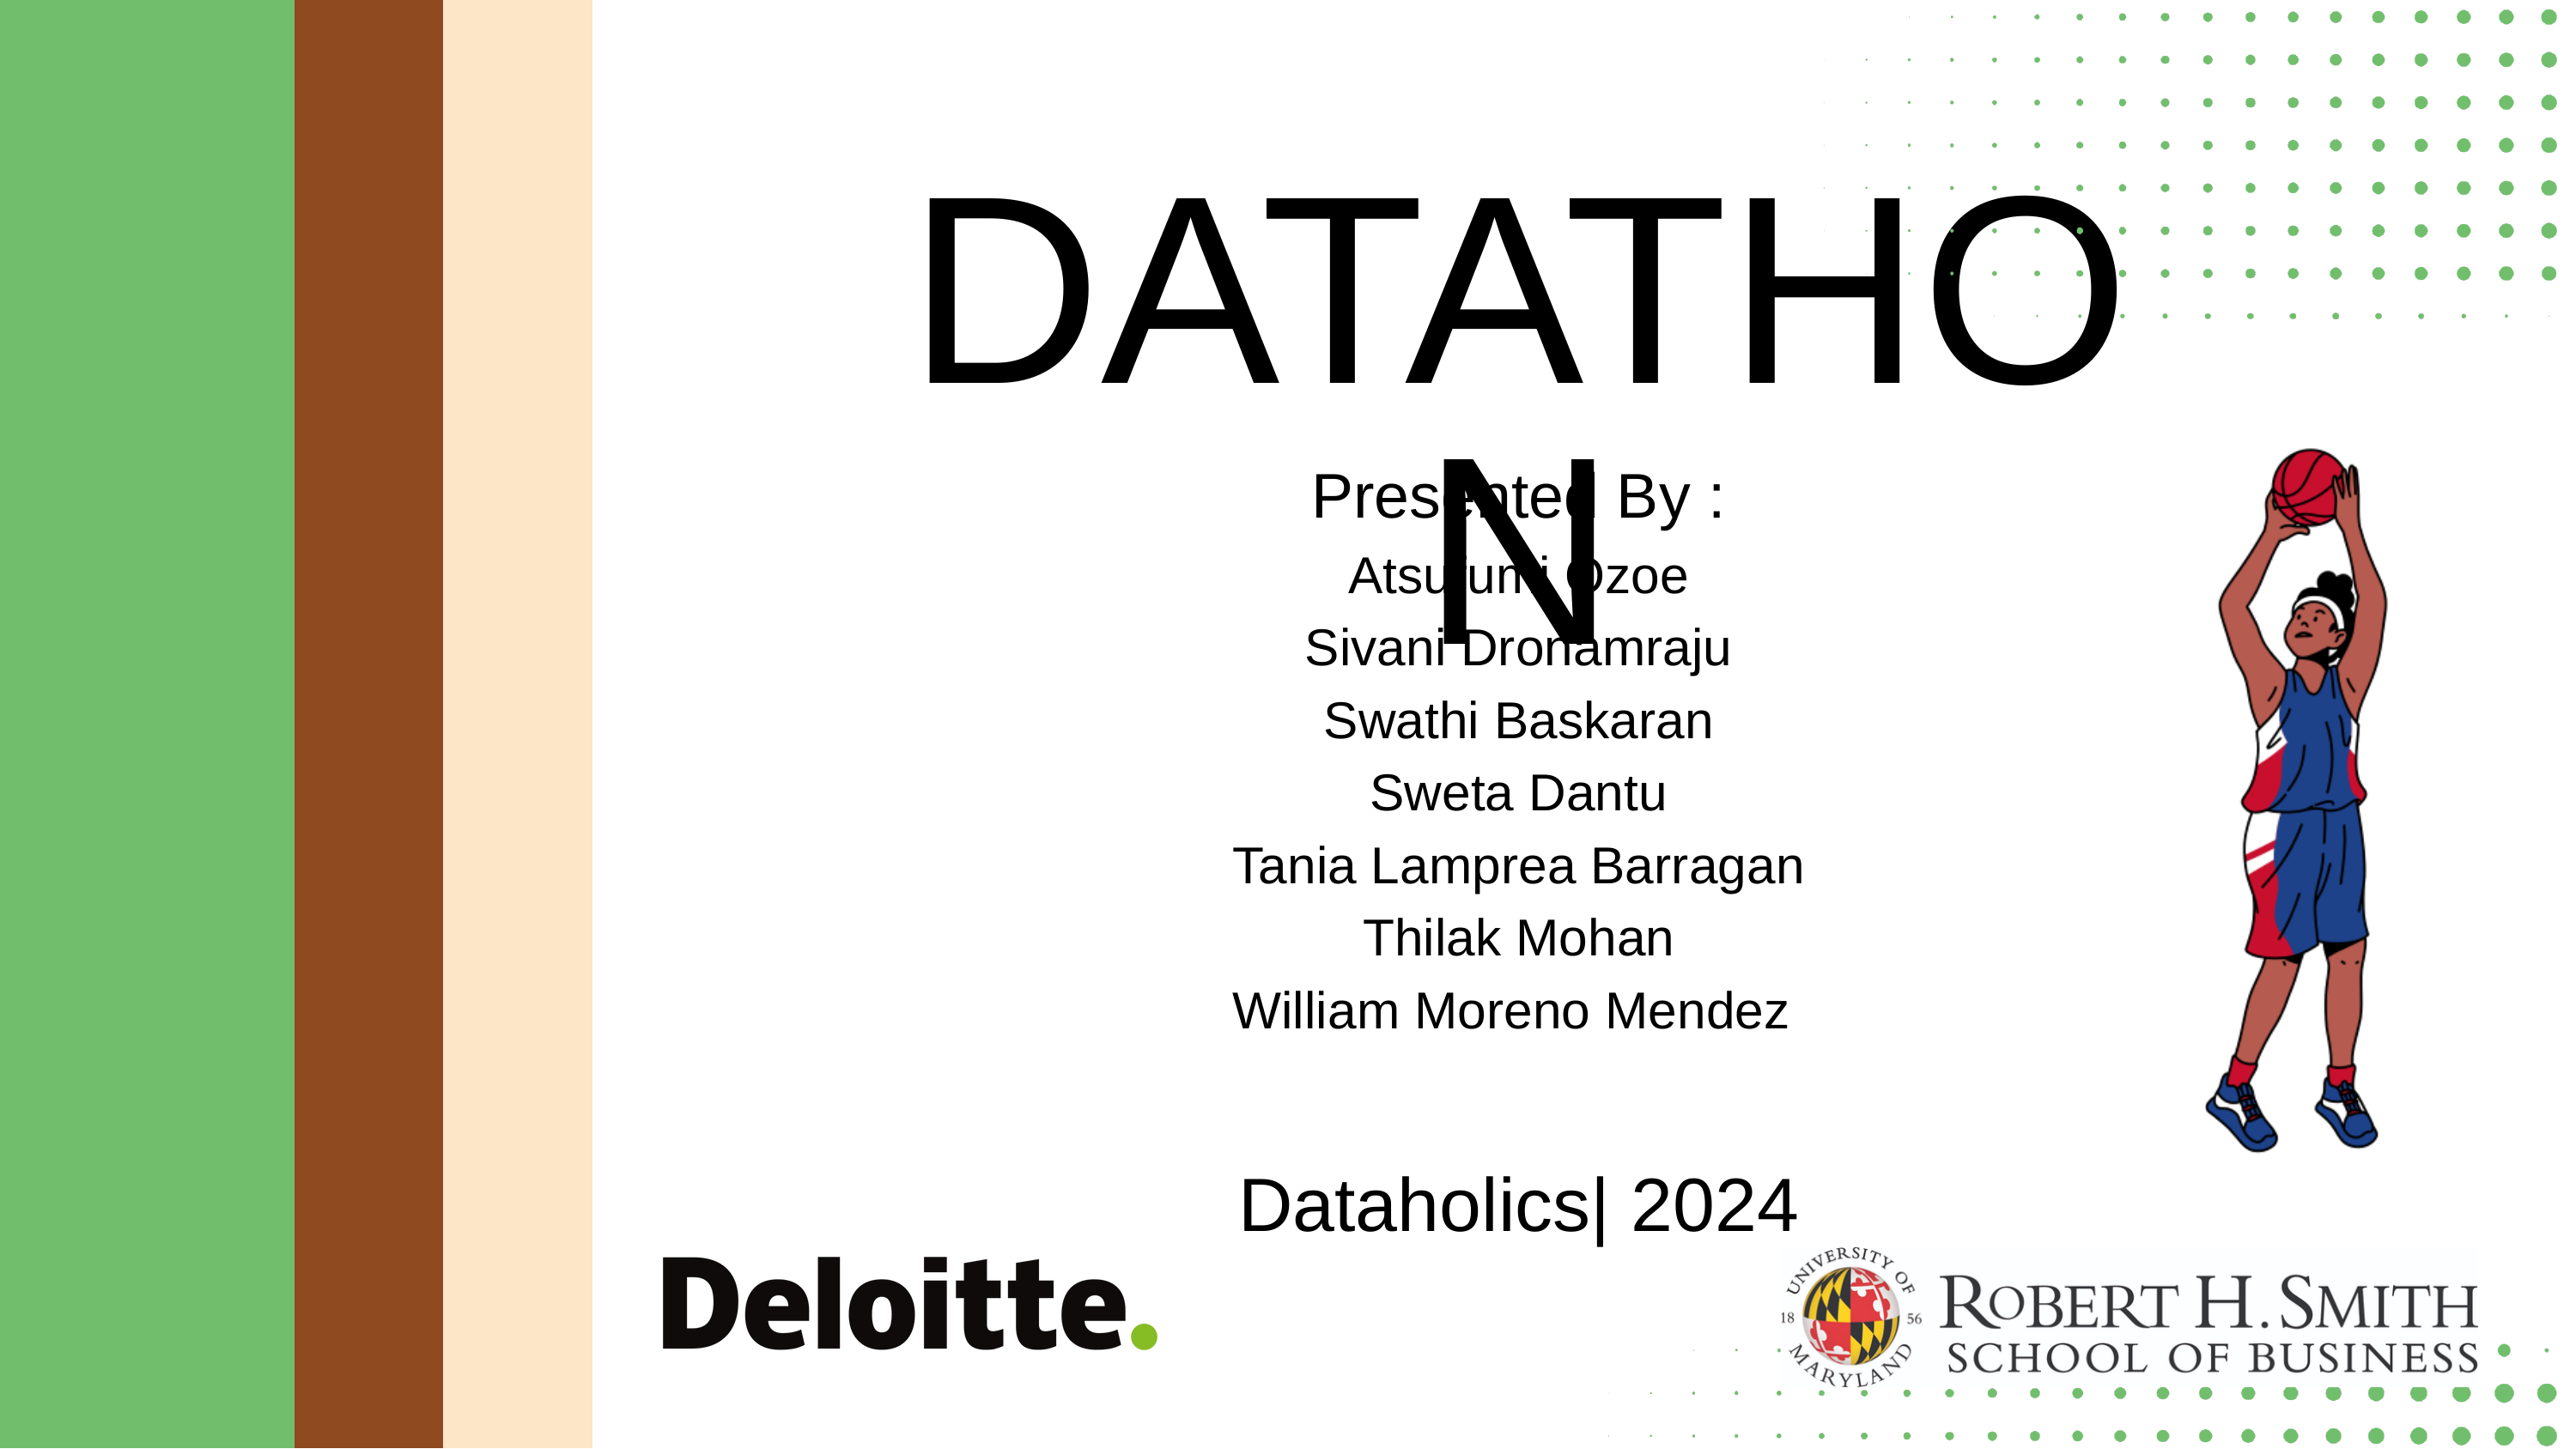

DATATHON
Presented By :
Atsufumi Ozoe
Sivani Dronamraju
Swathi Baskaran
Sweta Dantu
Tania Lamprea Barragan
Thilak Mohan
William Moreno Mendez

Dataholics| 2024